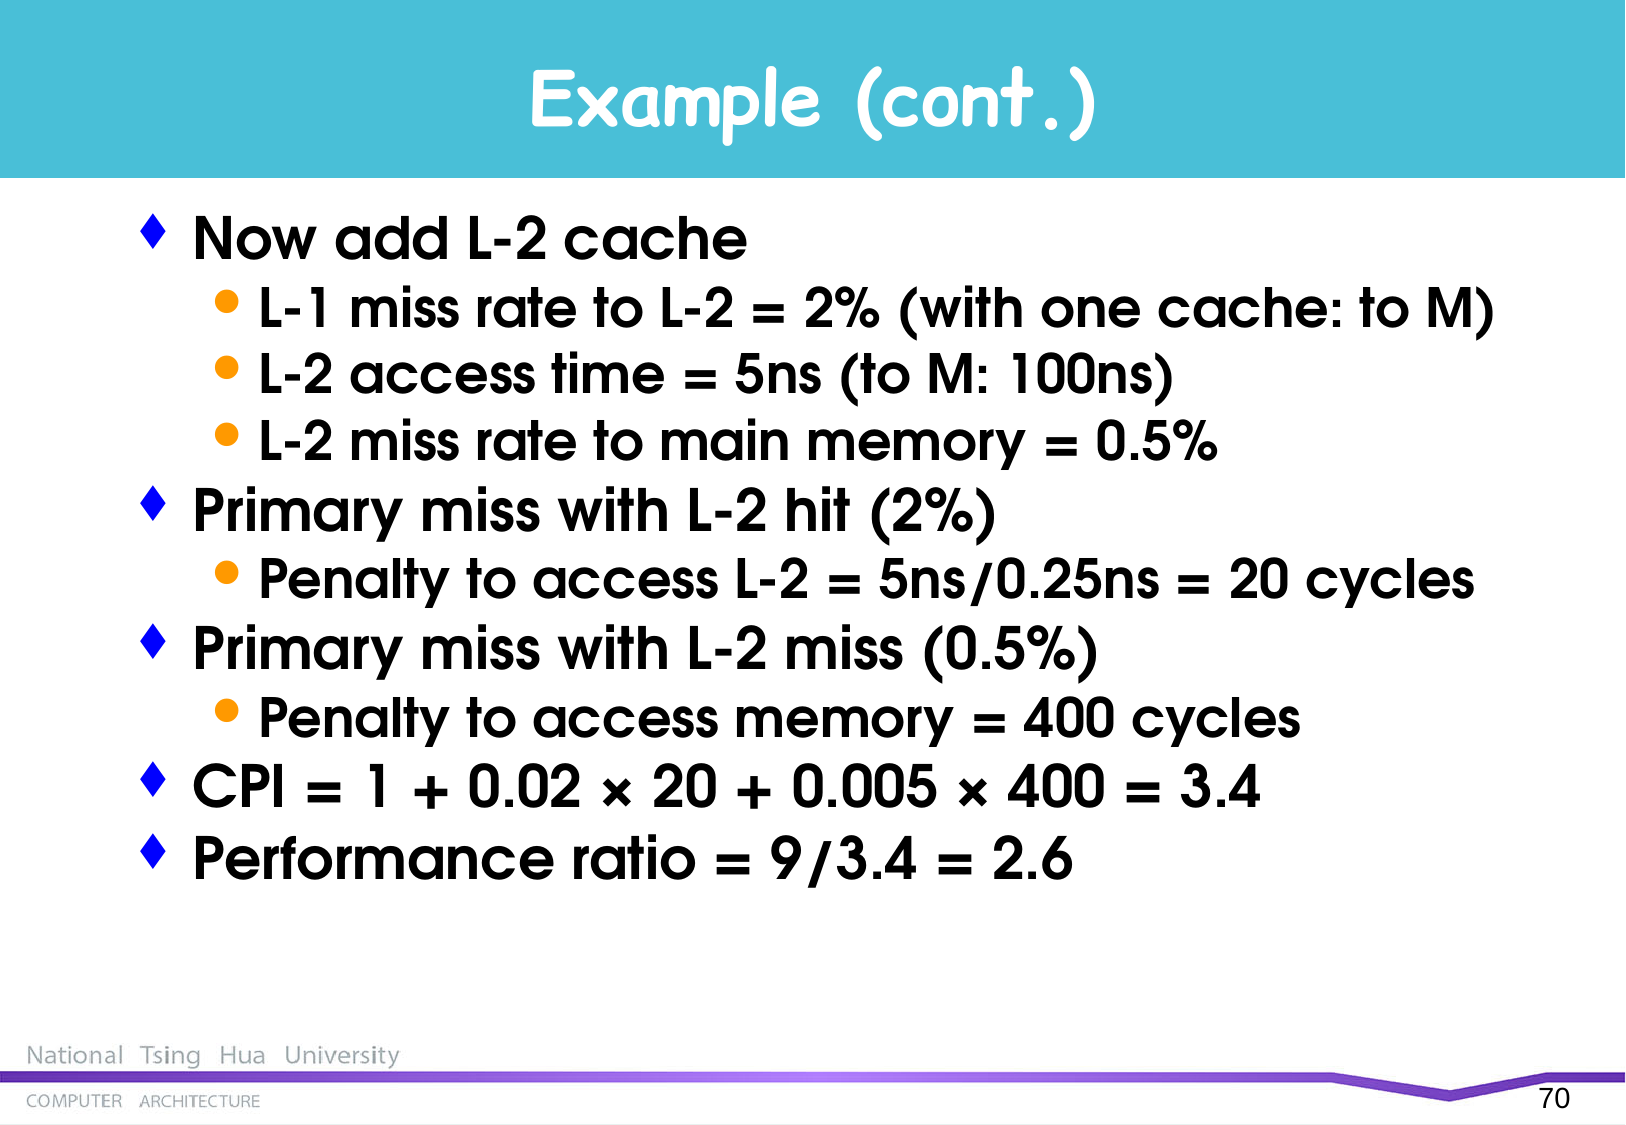

# Example (cont.)
Now add L-2 cache
L-1 miss rate to L-2 = 2% (with one cache: to M)
L-2 access time = 5ns (to M: 100ns)
L-2 miss rate to main memory = 0.5%
Primary miss with L-2 hit (2%)
Penalty to access L-2 = 5ns/0.25ns = 20 cycles
Primary miss with L-2 miss (0.5%)
Penalty to access memory = 400 cycles
CPI = 1 + 0.02 × 20 + 0.005 × 400 = 3.4
Performance ratio = 9/3.4 = 2.6
70